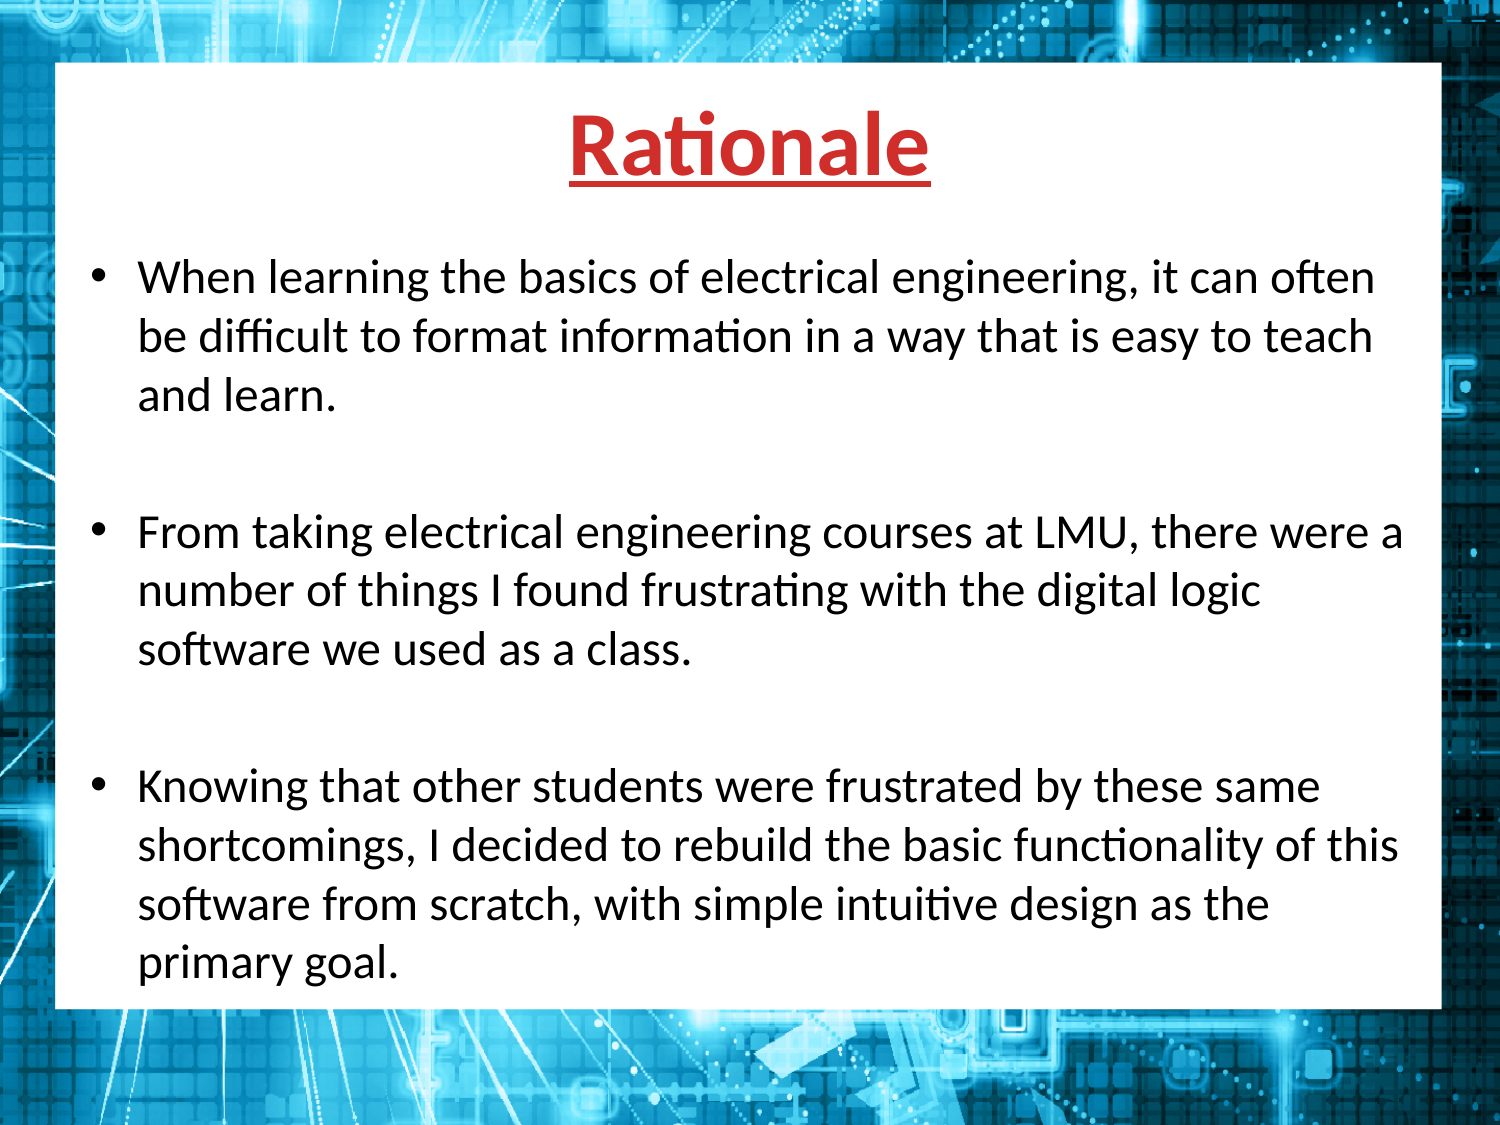

# Rationale
When learning the basics of electrical engineering, it can often be difficult to format information in a way that is easy to teach and learn.

From taking electrical engineering courses at LMU, there were a number of things I found frustrating with the digital logic software we used as a class.

Knowing that other students were frustrated by these same shortcomings, I decided to rebuild the basic functionality of this software from scratch, with simple intuitive design as the primary goal.